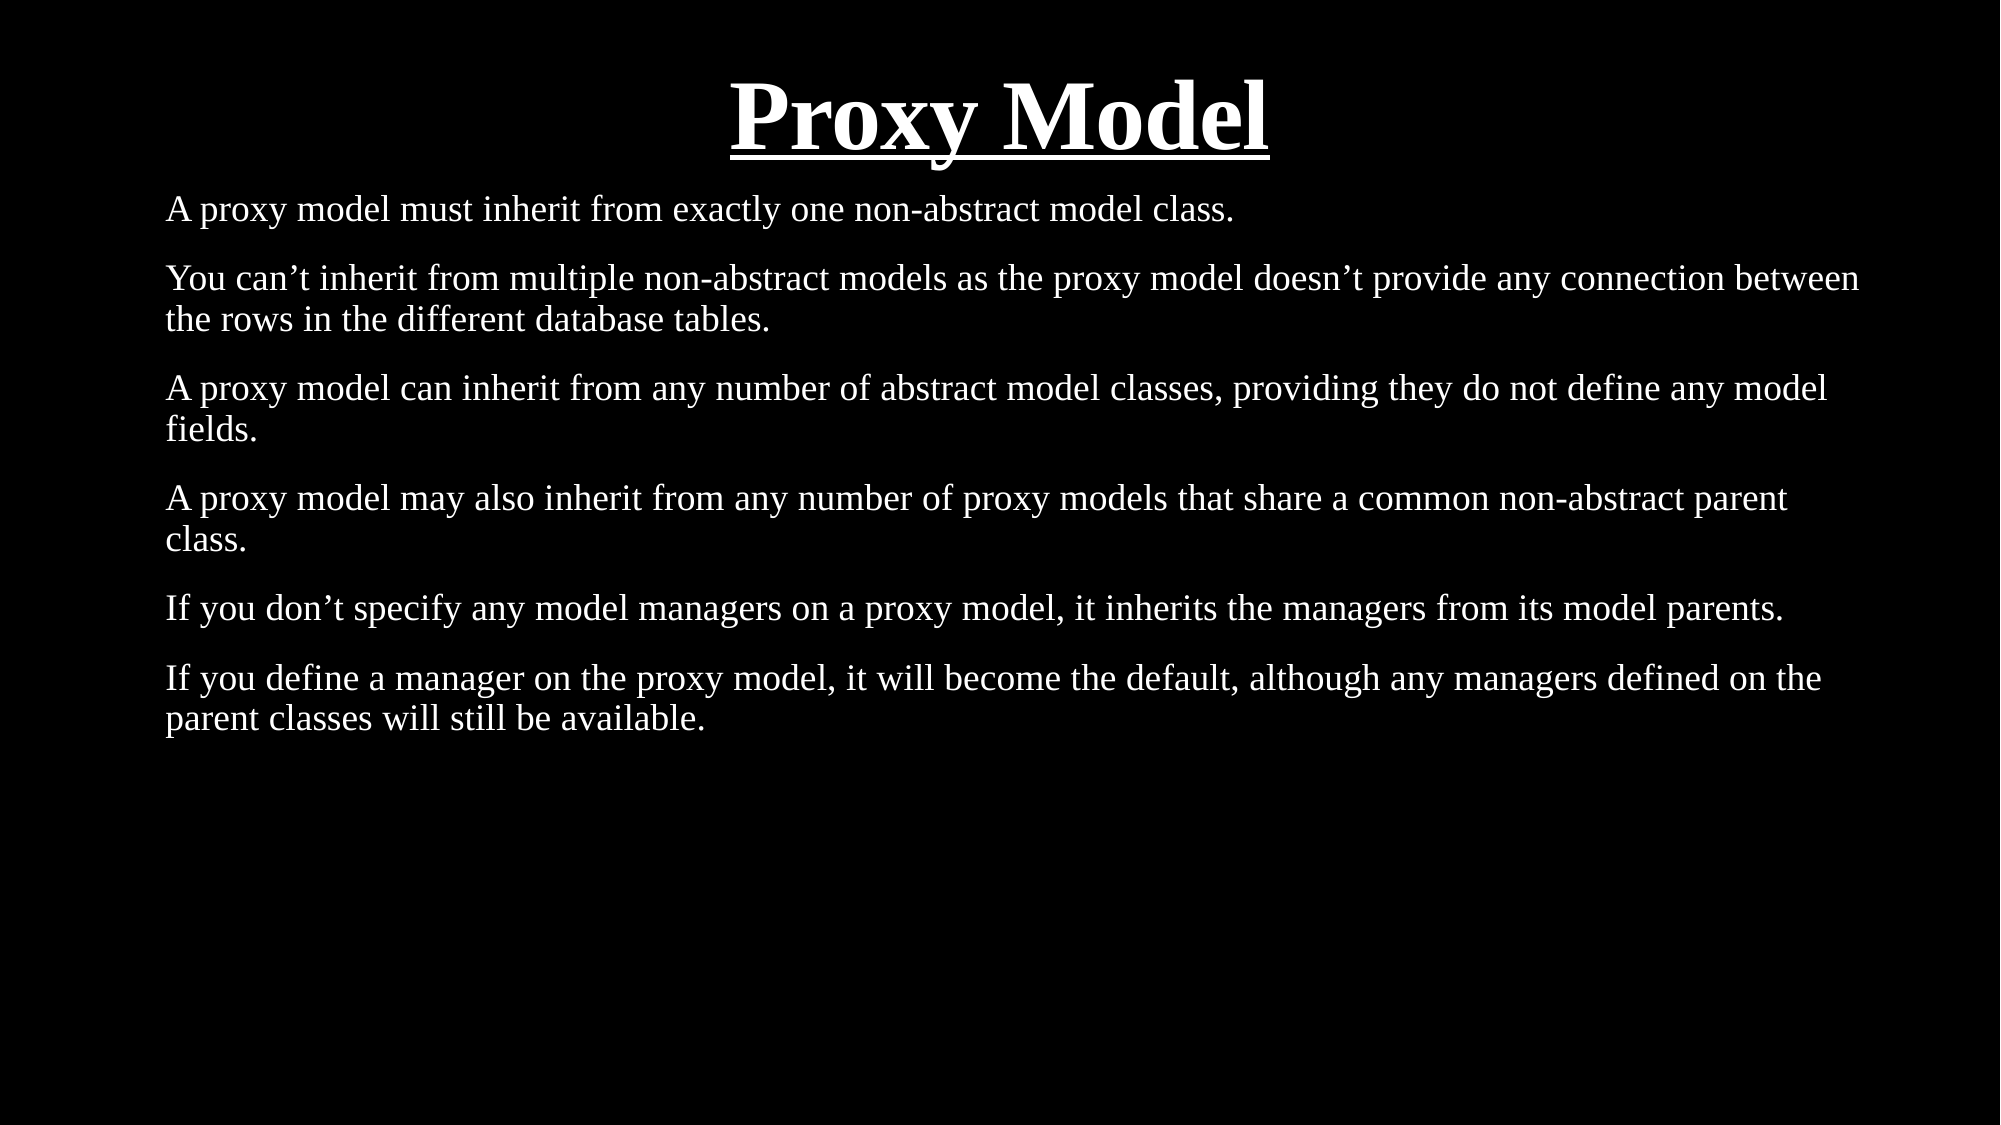

# Proxy Model
A proxy model must inherit from exactly one non-abstract model class.
You can’t inherit from multiple non-abstract models as the proxy model doesn’t provide any connection between the rows in the different database tables.
A proxy model can inherit from any number of abstract model classes, providing they do not define any model fields.
A proxy model may also inherit from any number of proxy models that share a common non-abstract parent class.
If you don’t specify any model managers on a proxy model, it inherits the managers from its model parents.
If you define a manager on the proxy model, it will become the default, although any managers defined on the parent classes will still be available.